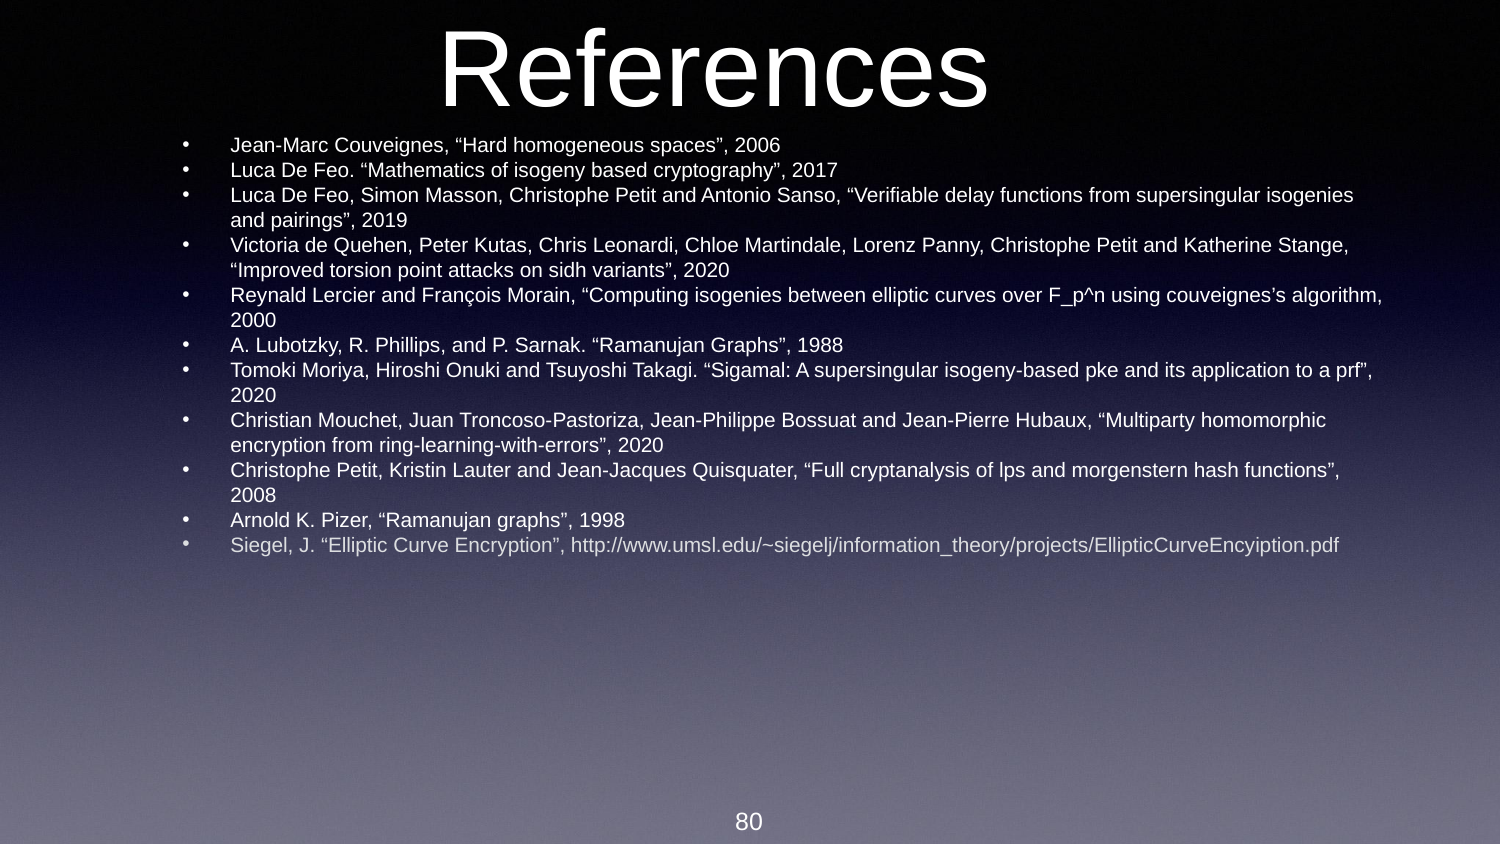

# References

Jean-Marc Couveignes, “Hard homogeneous spaces”, 2006
Luca De Feo. “Mathematics of isogeny based cryptography”, 2017
Luca De Feo, Simon Masson, Christophe Petit and Antonio Sanso, “Verifiable delay functions from supersingular isogenies and pairings”, 2019
Victoria de Quehen, Peter Kutas, Chris Leonardi, Chloe Martindale, Lorenz Panny, Christophe Petit and Katherine Stange, “Improved torsion point attacks on sidh variants”, 2020
Reynald Lercier and François Morain, “Computing isogenies between elliptic curves over F_p^n using couveignes’s algorithm, 2000
A. Lubotzky, R. Phillips, and P. Sarnak. “Ramanujan Graphs”, 1988
Tomoki Moriya, Hiroshi Onuki and Tsuyoshi Takagi. “Sigamal: A supersingular isogeny-based pke and its application to a prf”, 2020
Christian Mouchet, Juan Troncoso-Pastoriza, Jean-Philippe Bossuat and Jean-Pierre Hubaux, “Multiparty homomorphic encryption from ring-learning-with-errors”, 2020
Christophe Petit, Kristin Lauter and Jean-Jacques Quisquater, “Full cryptanalysis of lps and morgenstern hash functions”, 2008
Arnold K. Pizer, “Ramanujan graphs”, 1998
Siegel, J. “Elliptic Curve Encryption”, http://www.umsl.edu/~siegelj/information_theory/projects/EllipticCurveEncyiption.pdf
80